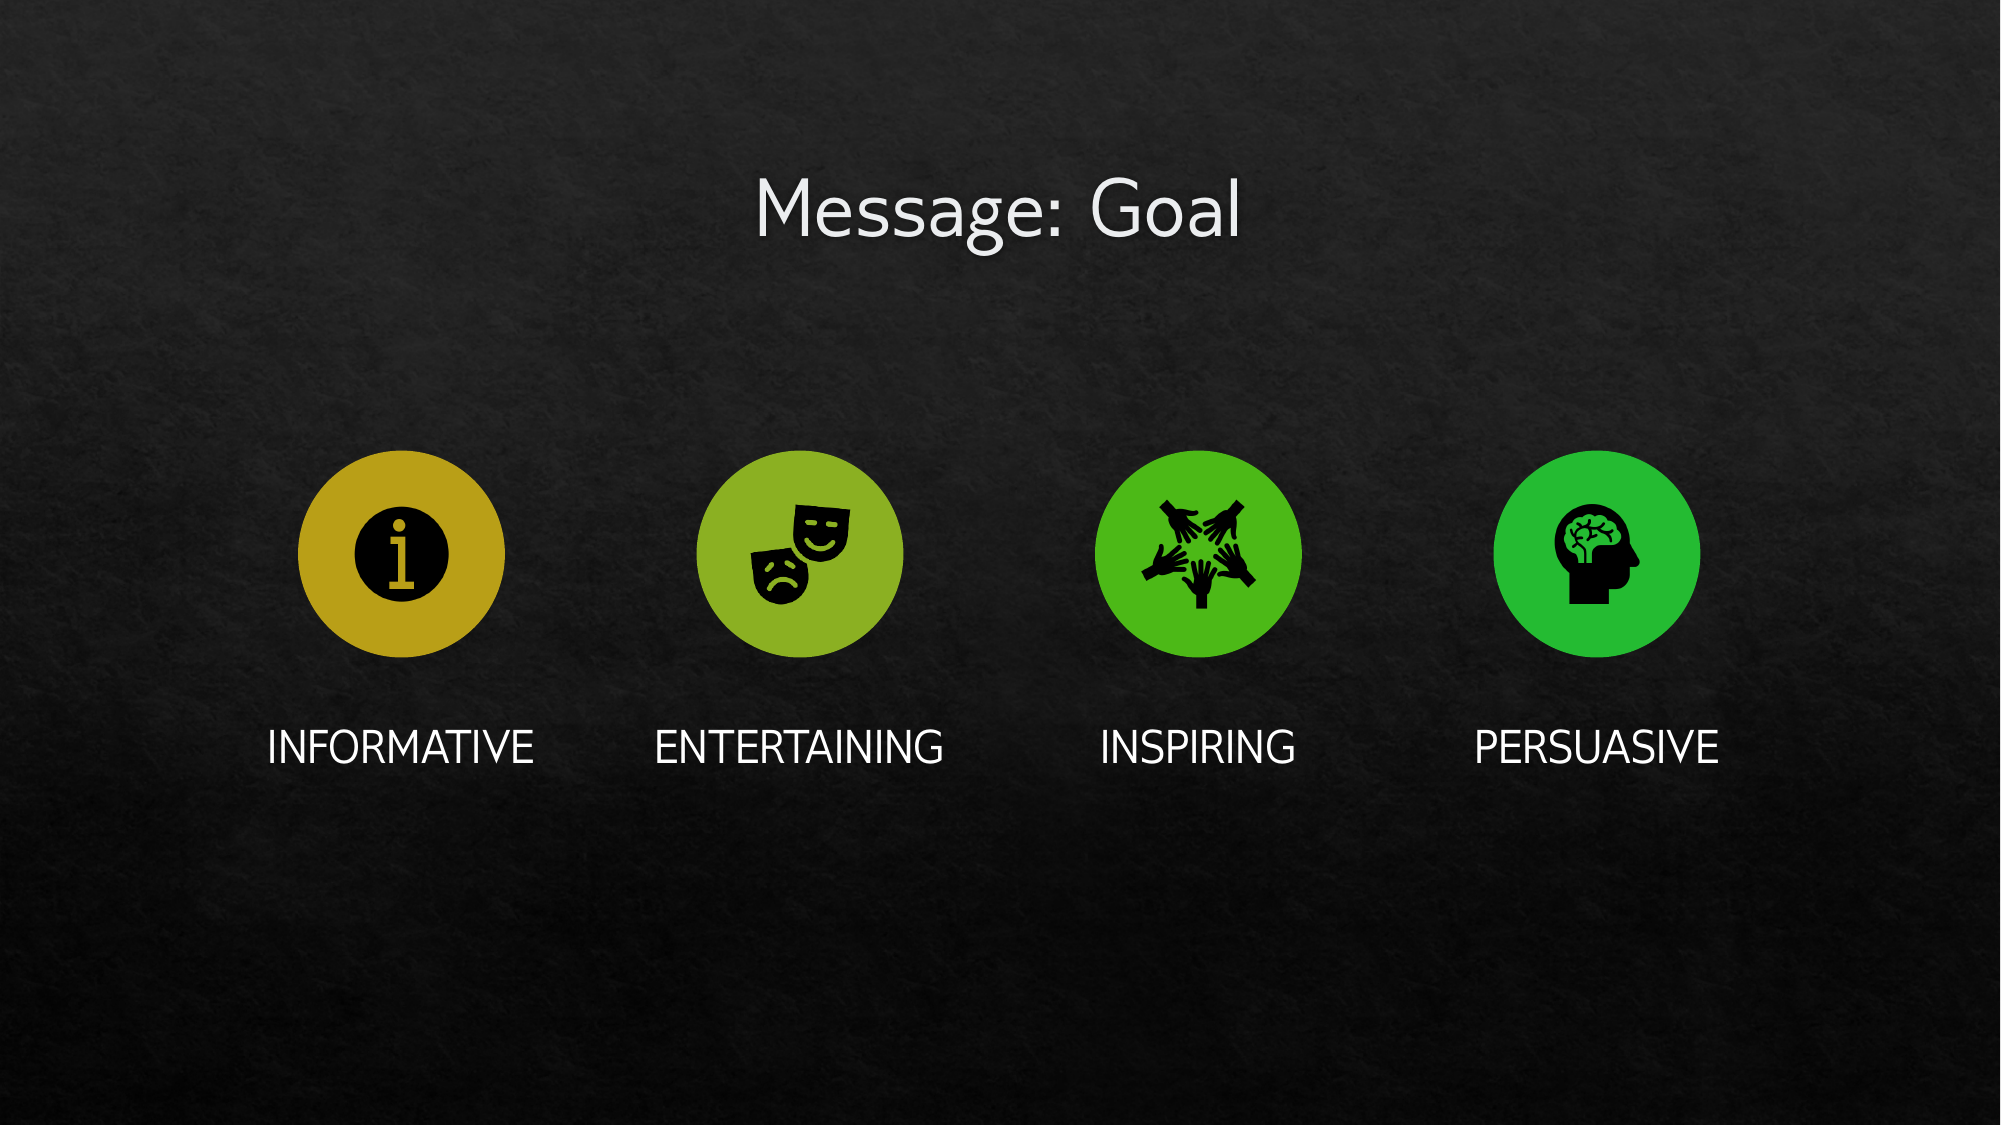

# Message: Goal
Informative
Entertaining
Inspiring
Persuasive